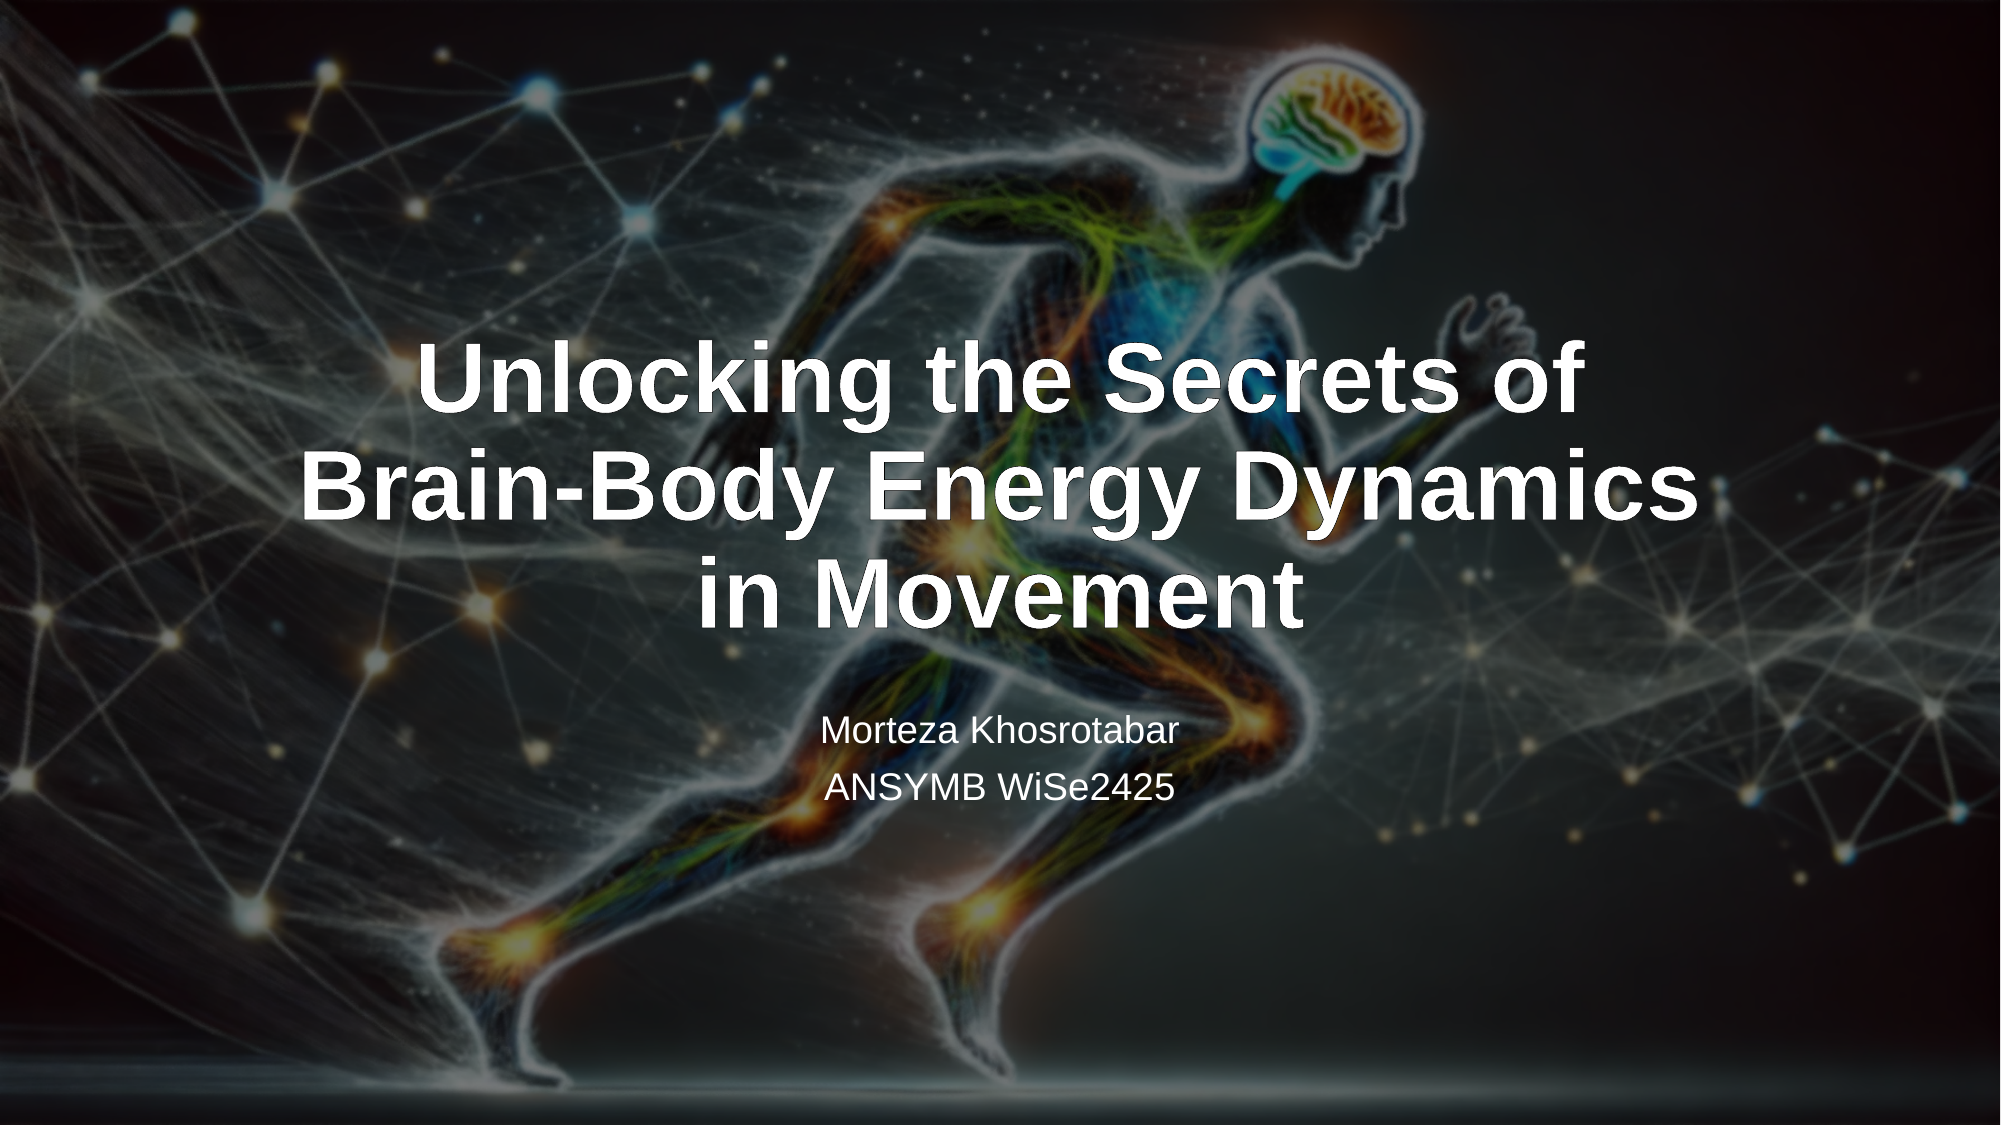

# Unlocking the Secrets of Brain-Body Energy Dynamics in Movement
Morteza Khosrotabar
ANSYMB WiSe2425